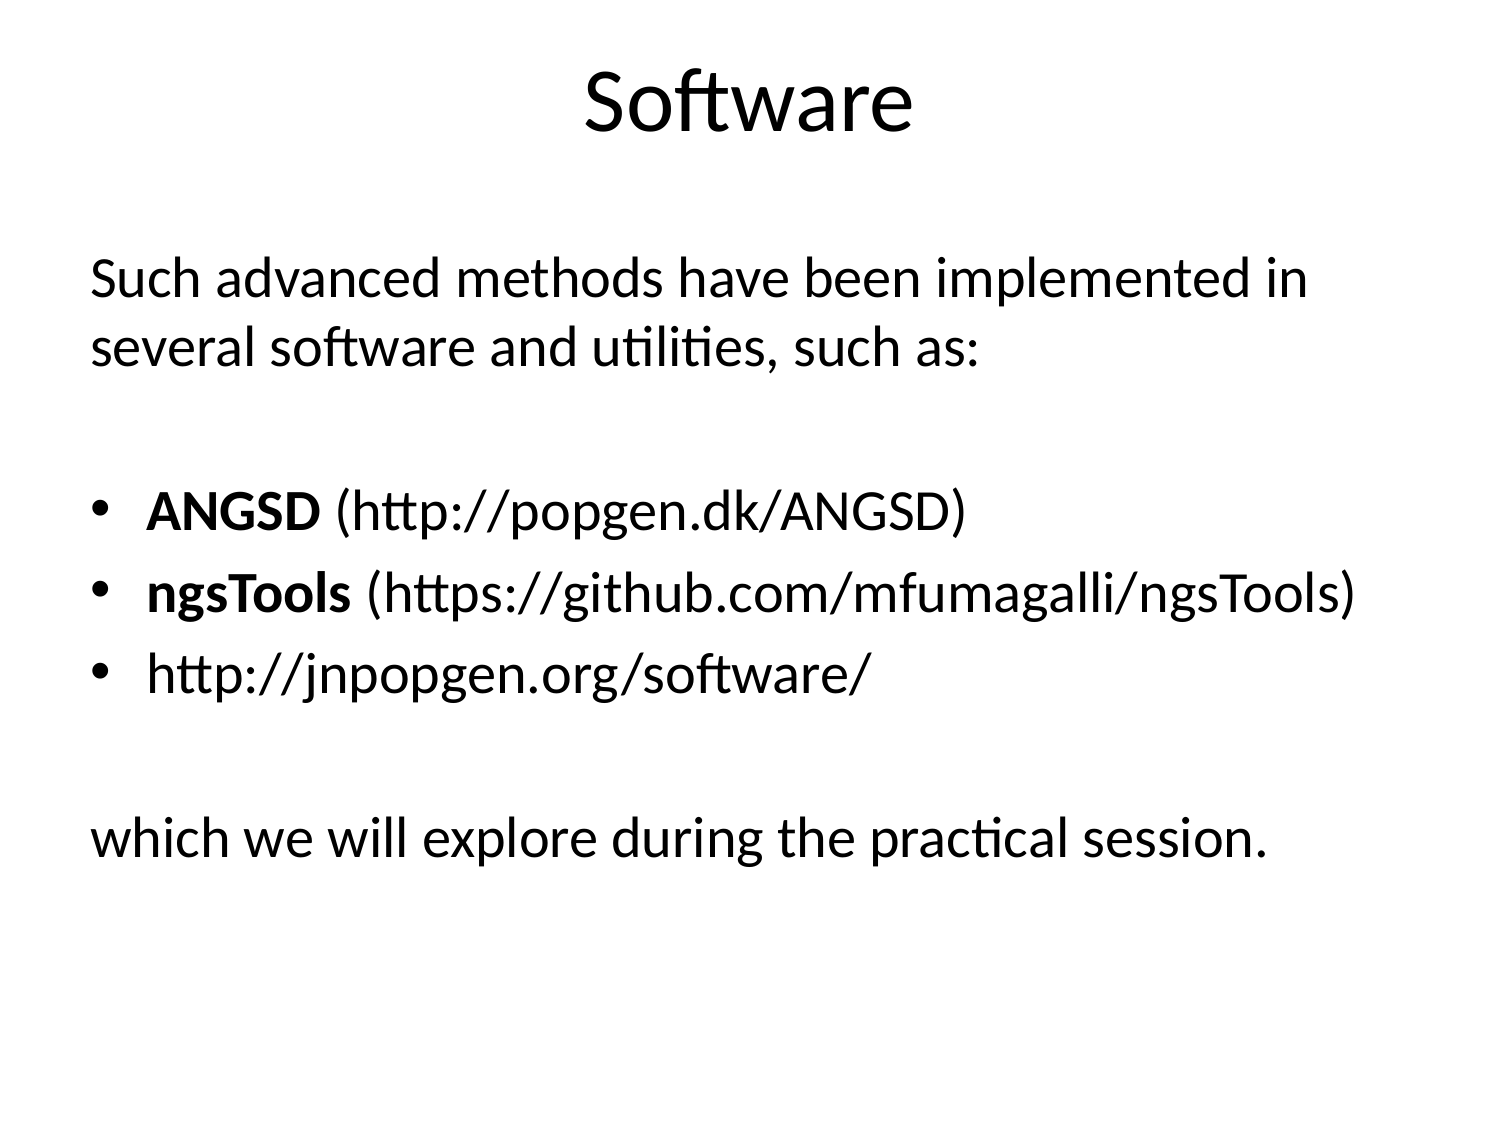

# Software
Such advanced methods have been implemented in several software and utilities, such as:

ANGSD (http://popgen.dk/ANGSD)
ngsTools (https://github.com/mfumagalli/ngsTools)
http://jnpopgen.org/software/

which we will explore during the practical session.